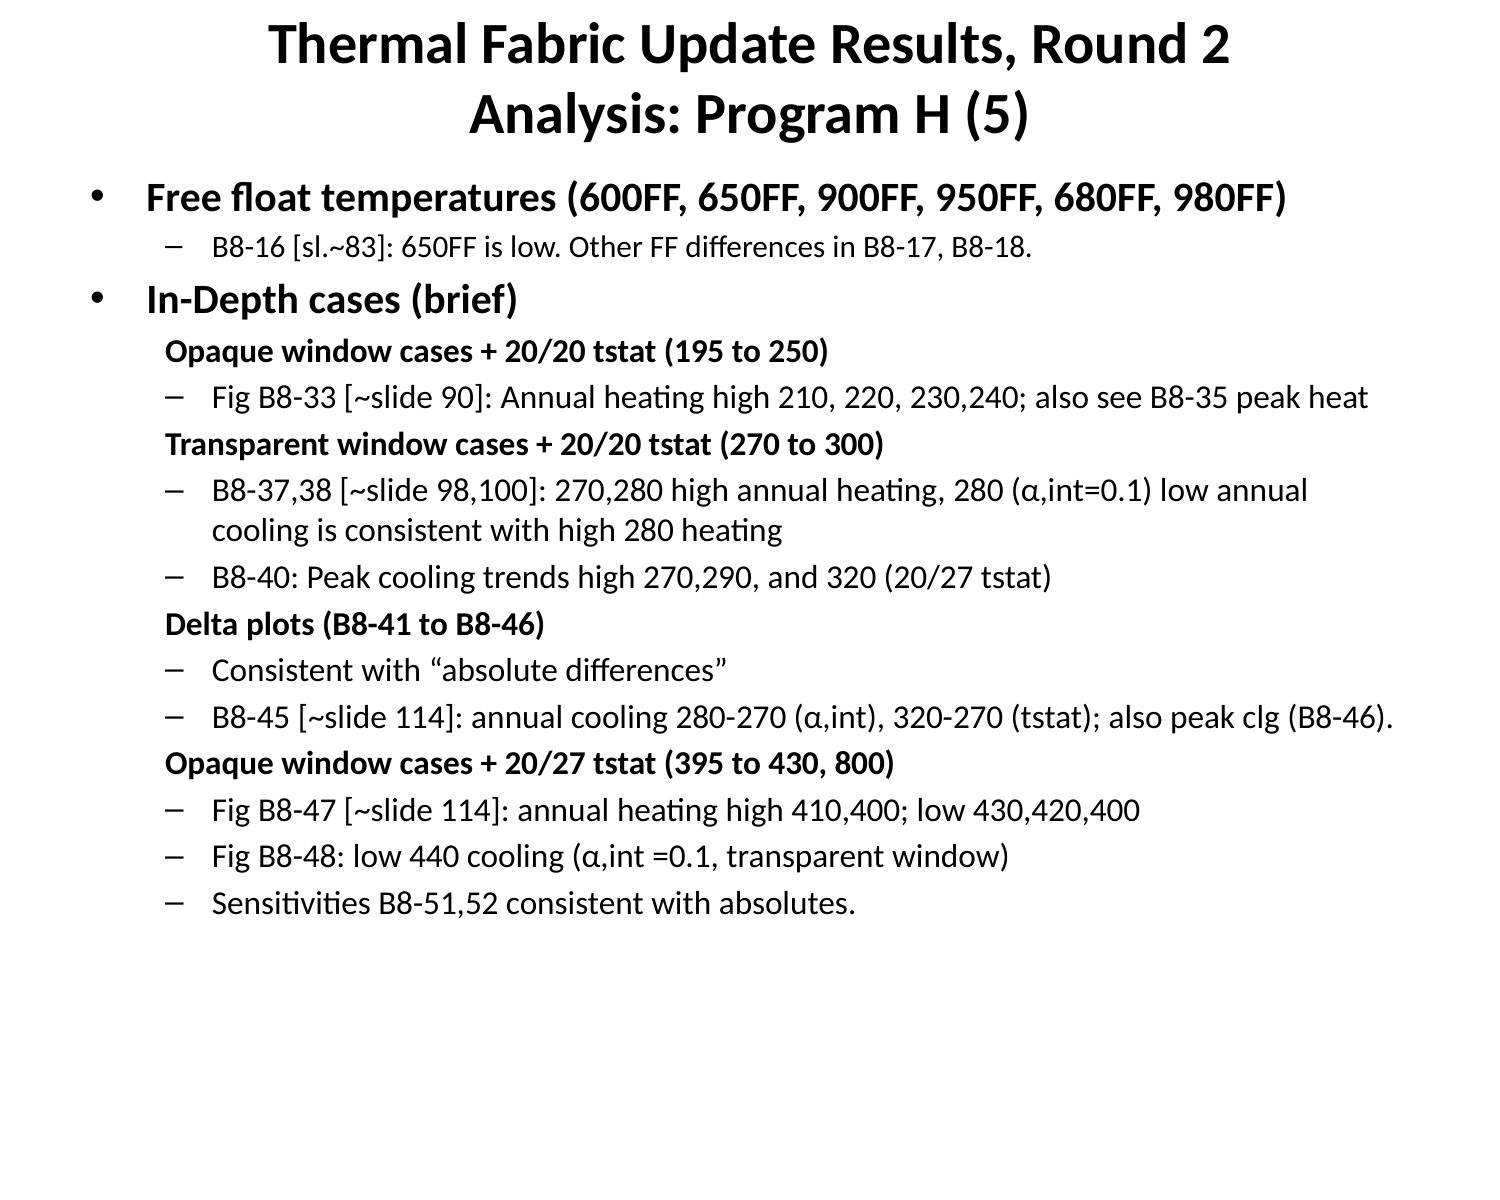

# Thermal Fabric Update Results, Round 2 Analysis: Program H (5)
Free float temperatures (600FF, 650FF, 900FF, 950FF, 680FF, 980FF)
B8-16 [sl.~83]: 650FF is low. Other FF differences in B8-17, B8-18.
In-Depth cases (brief)
Opaque window cases + 20/20 tstat (195 to 250)
Fig B8-33 [~slide 90]: Annual heating high 210, 220, 230,240; also see B8-35 peak heat
Transparent window cases + 20/20 tstat (270 to 300)
B8-37,38 [~slide 98,100]: 270,280 high annual heating, 280 (α,int=0.1) low annual cooling is consistent with high 280 heating
B8-40: Peak cooling trends high 270,290, and 320 (20/27 tstat)
Delta plots (B8-41 to B8-46)
Consistent with “absolute differences”
B8-45 [~slide 114]: annual cooling 280-270 (α,int), 320-270 (tstat); also peak clg (B8-46).
Opaque window cases + 20/27 tstat (395 to 430, 800)
Fig B8-47 [~slide 114]: annual heating high 410,400; low 430,420,400
Fig B8-48: low 440 cooling (α,int =0.1, transparent window)
Sensitivities B8-51,52 consistent with absolutes.